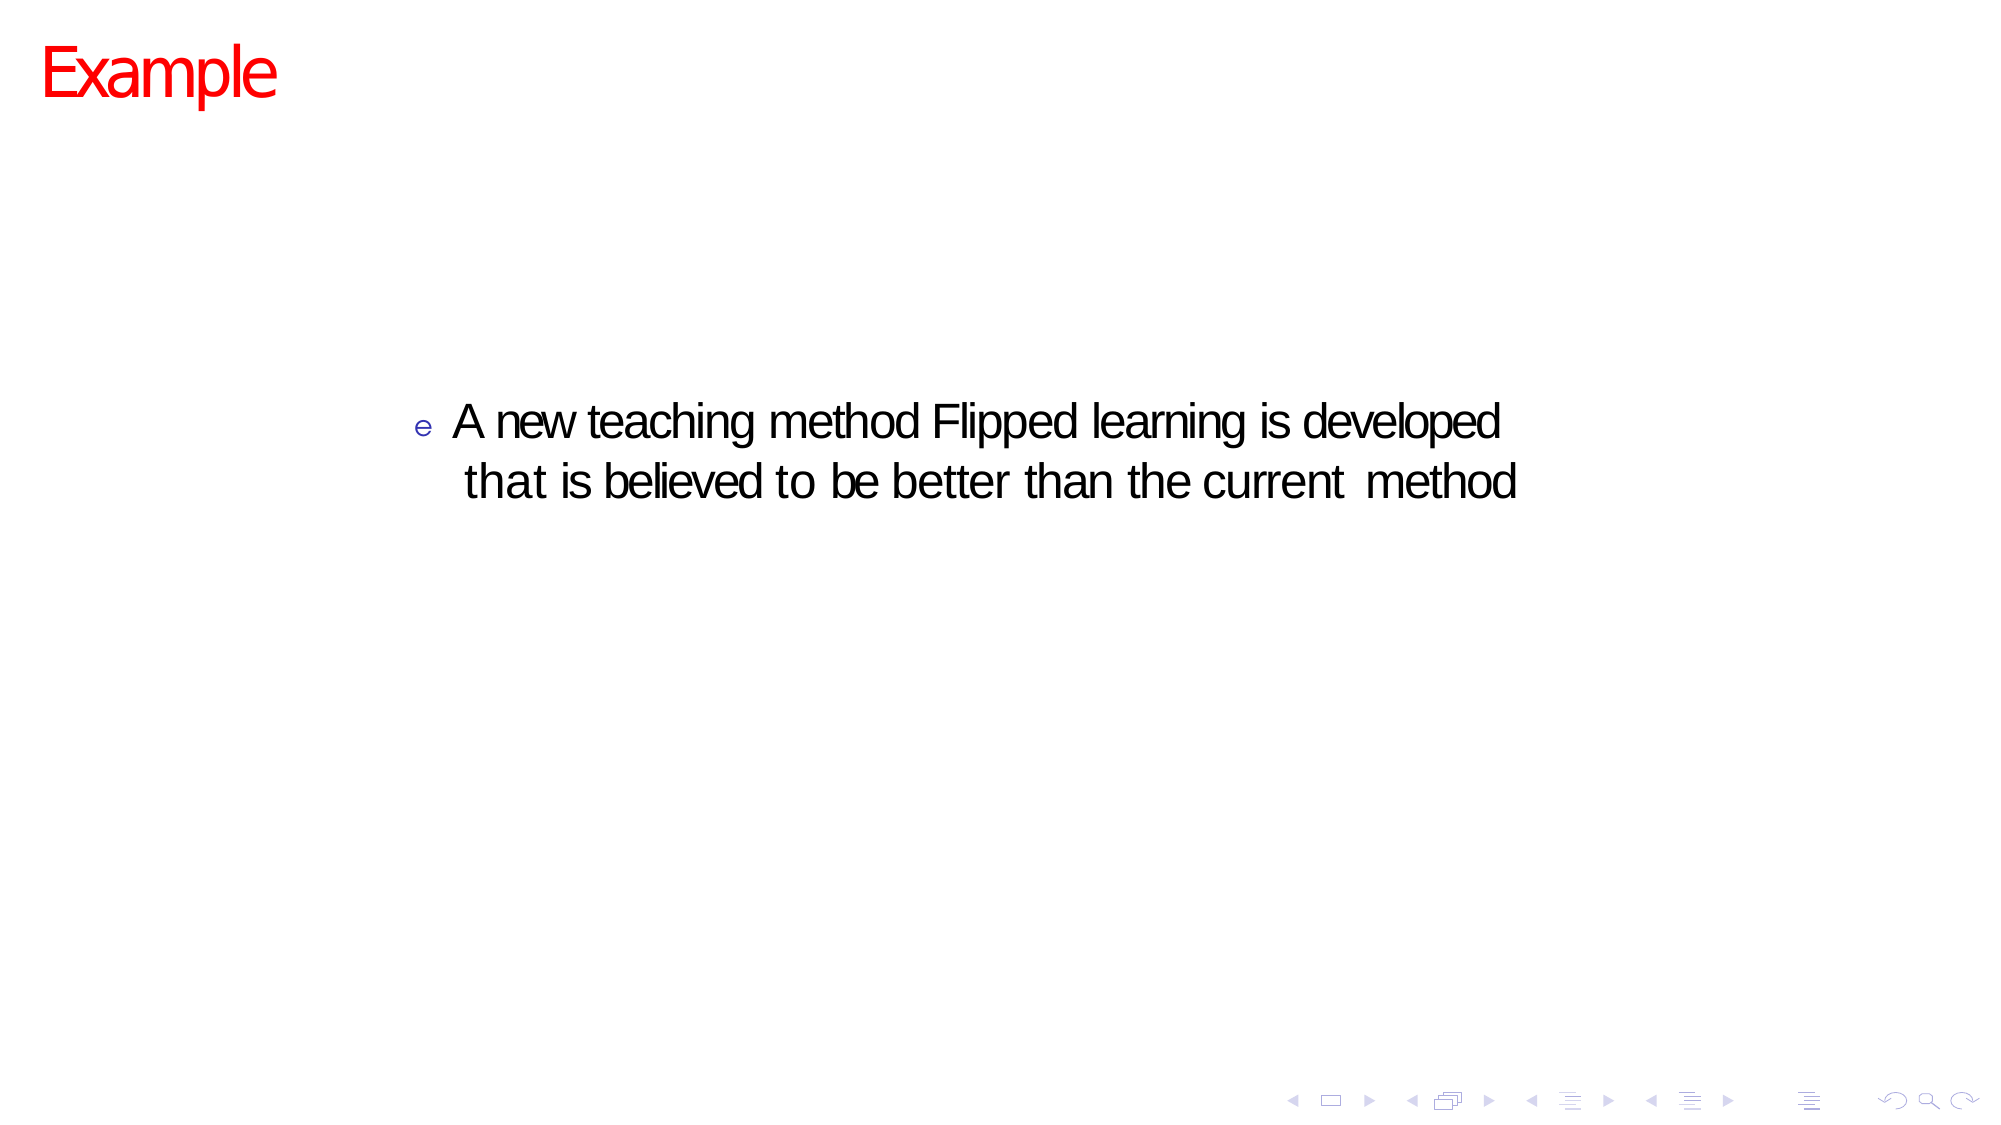

# Example
e A new teaching method Flipped learning is developed  that is believed to be better than the current method